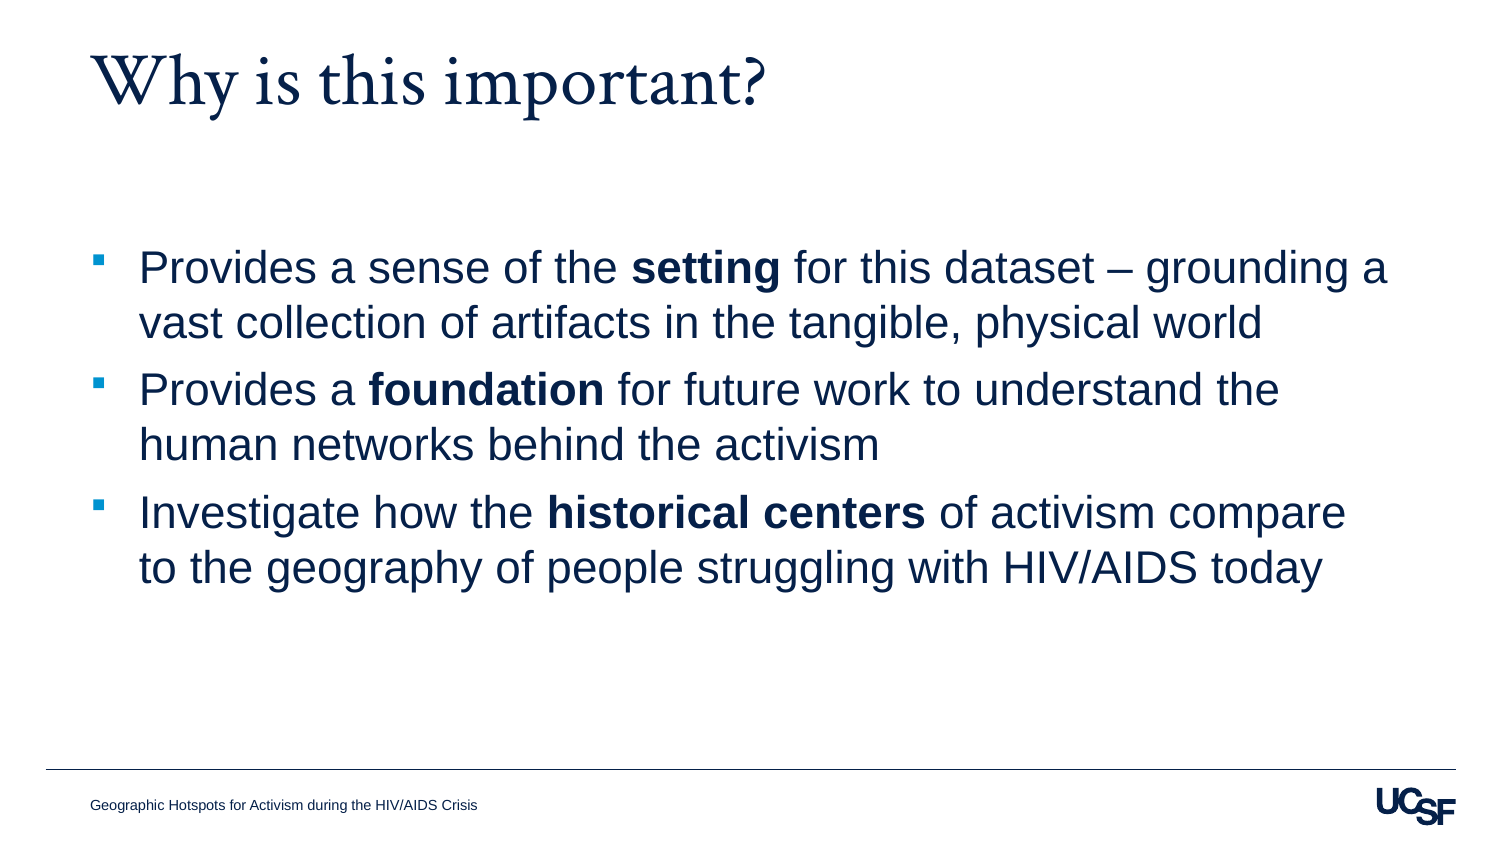

# Why is this important?
Provides a sense of the setting for this dataset – grounding a vast collection of artifacts in the tangible, physical world
Provides a foundation for future work to understand the human networks behind the activism
Investigate how the historical centers of activism compare to the geography of people struggling with HIV/AIDS today
Geographic Hotspots for Activism during the HIV/AIDS Crisis